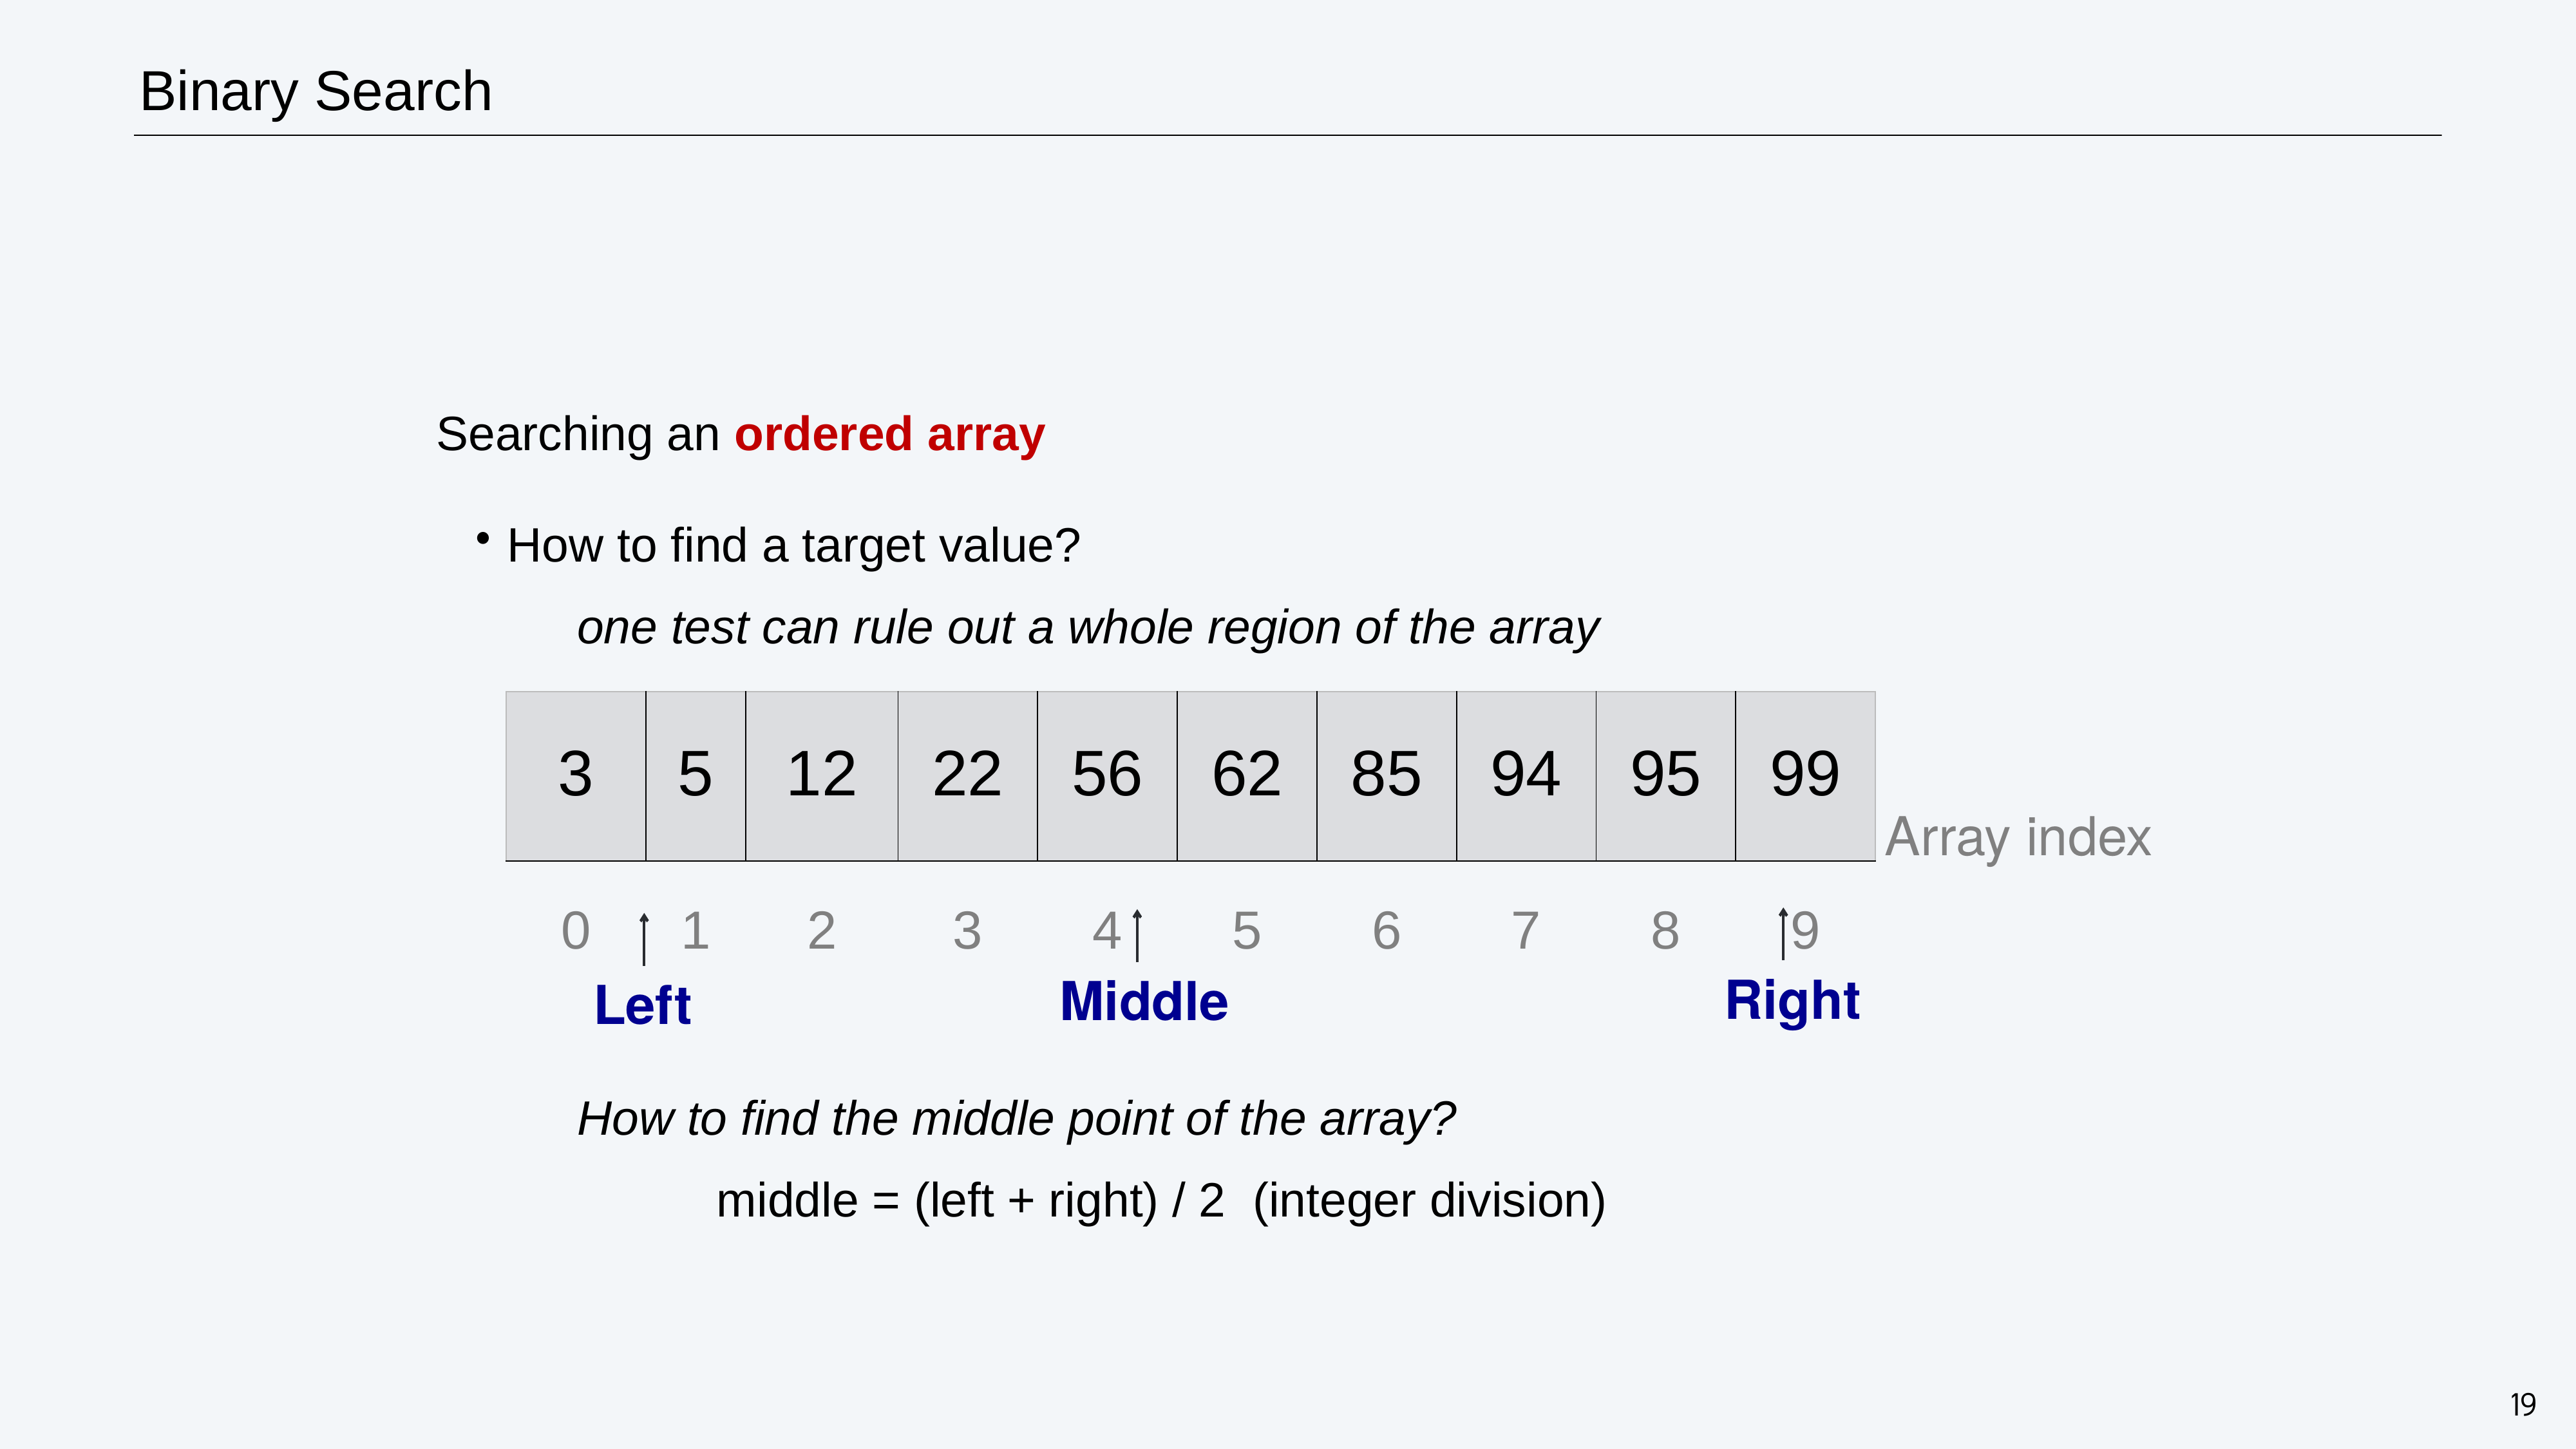

CS111: Centeno-Trees
# Binary Search
Searching an ordered array
How to find a target value?
one test can rule out a whole region of the array

How to find the middle point of the array?
middle = (left + right) / 2  (integer division)
| 3 | 5 | 12 | 22 | 56 | 62 | 85 | 94 | 95 | 99 |
| --- | --- | --- | --- | --- | --- | --- | --- | --- | --- |
| 0 | 1 | 2 | 3 | 4 | 5 | 6 | 7 | 8 | 9 |
Array index
Right
Middle
Left
19